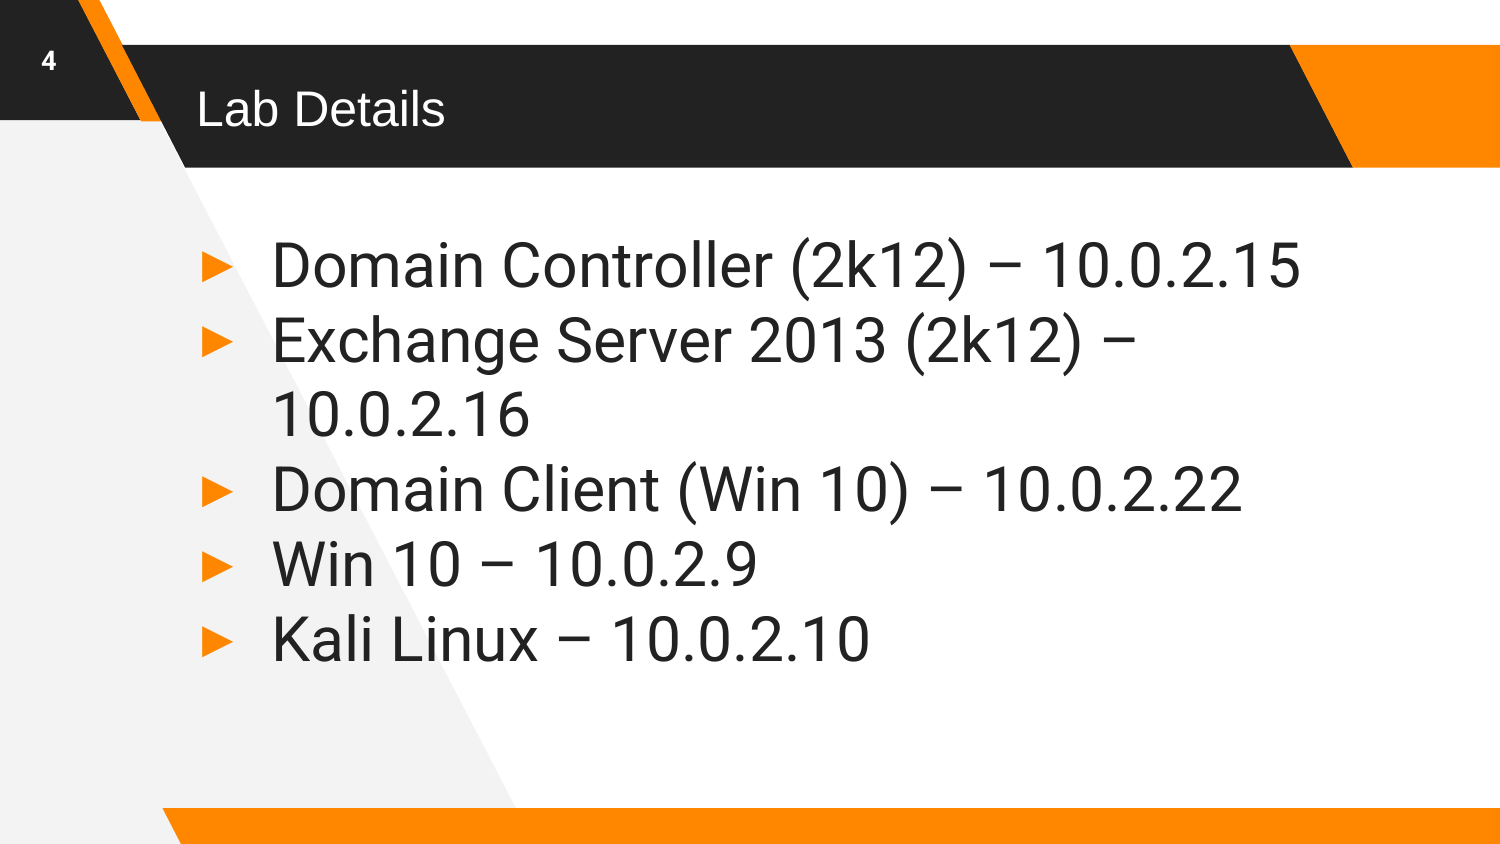

4
# Lab Details
Domain Controller (2k12) – 10.0.2.15
Exchange Server 2013 (2k12) – 10.0.2.16
Domain Client (Win 10) – 10.0.2.22
Win 10 – 10.0.2.9
Kali Linux – 10.0.2.10